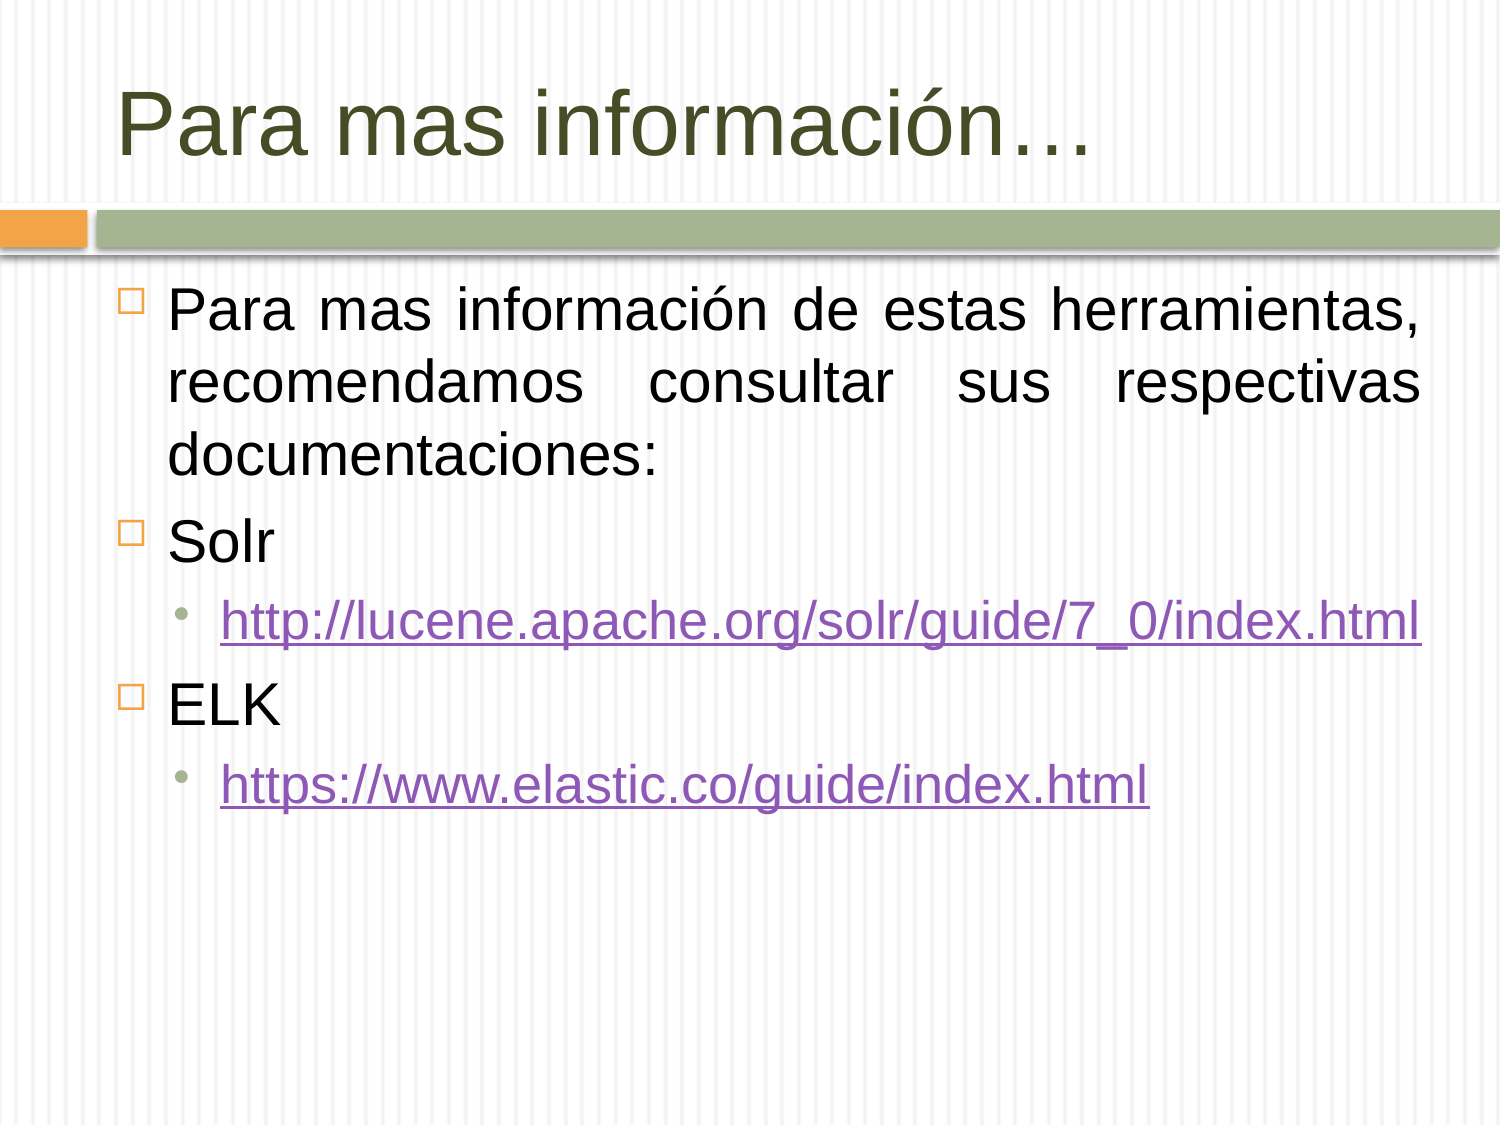

# Para mas información…
Para mas información de estas herramientas, recomendamos consultar sus respectivas documentaciones:
Solr
http://lucene.apache.org/solr/guide/7_0/index.html
ELK
https://www.elastic.co/guide/index.html